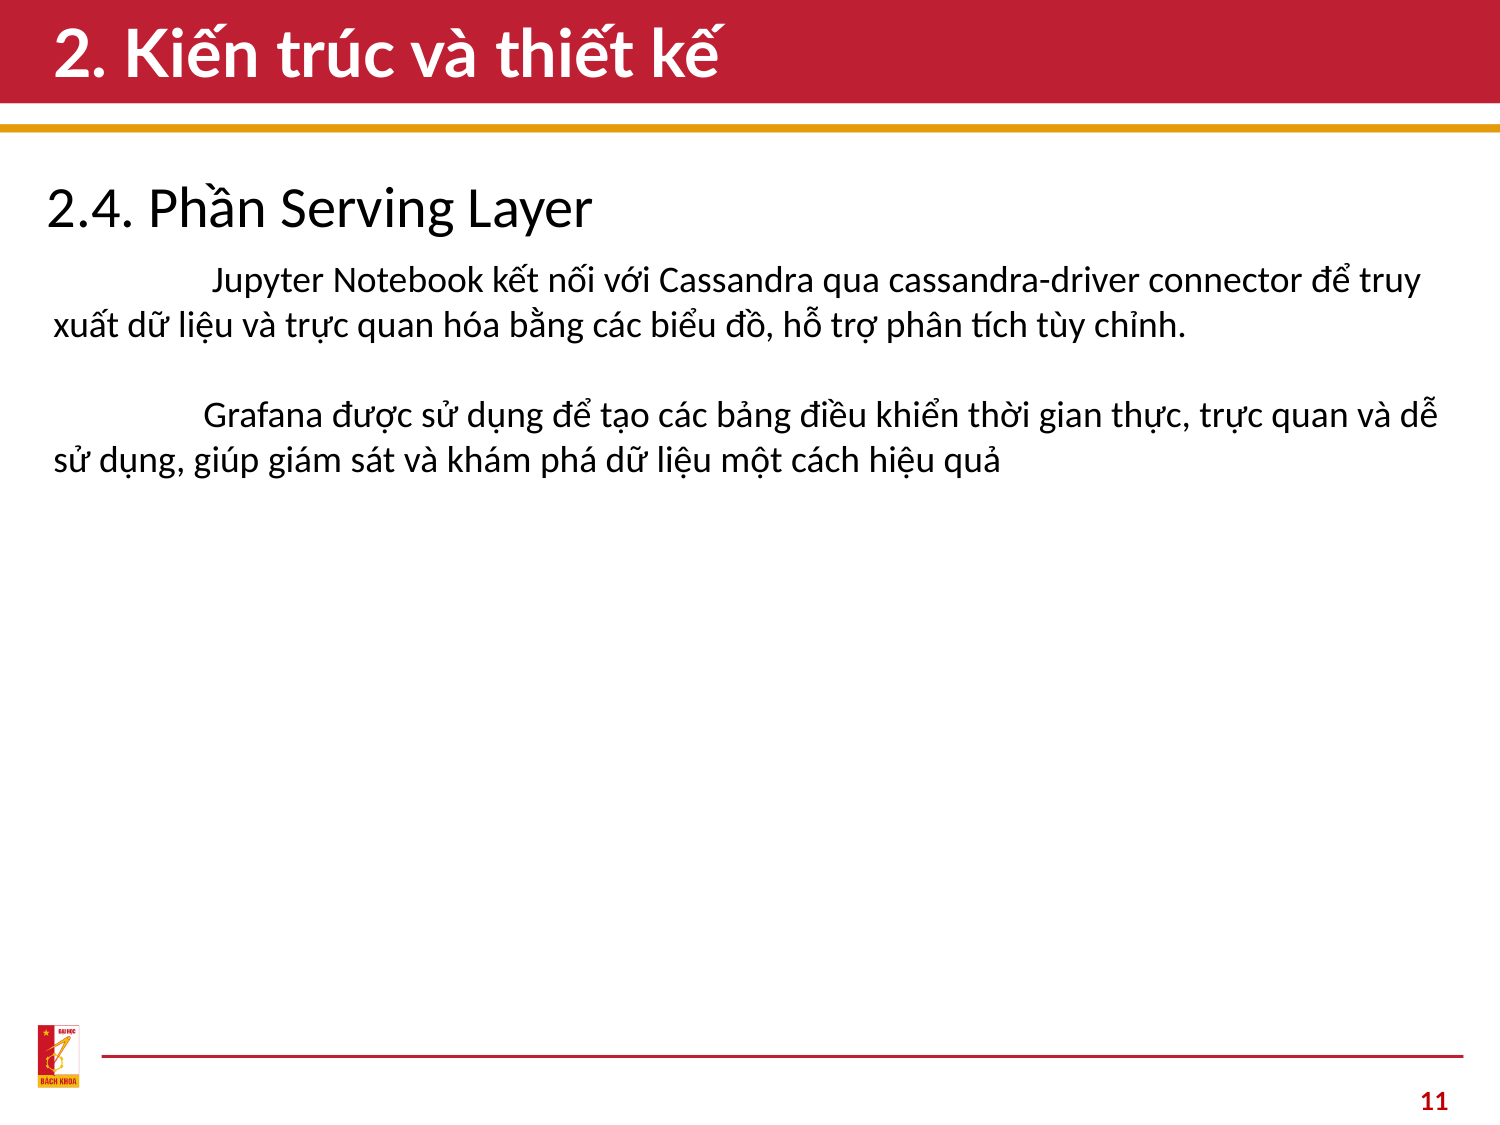

# 2. Kiến trúc và thiết kế
2.4. Phần Serving Layer
	 Jupyter Notebook kết nối với Cassandra qua cassandra-driver connector để truy xuất dữ liệu và trực quan hóa bằng các biểu đồ, hỗ trợ phân tích tùy chỉnh.
	Grafana được sử dụng để tạo các bảng điều khiển thời gian thực, trực quan và dễ sử dụng, giúp giám sát và khám phá dữ liệu một cách hiệu quả

11